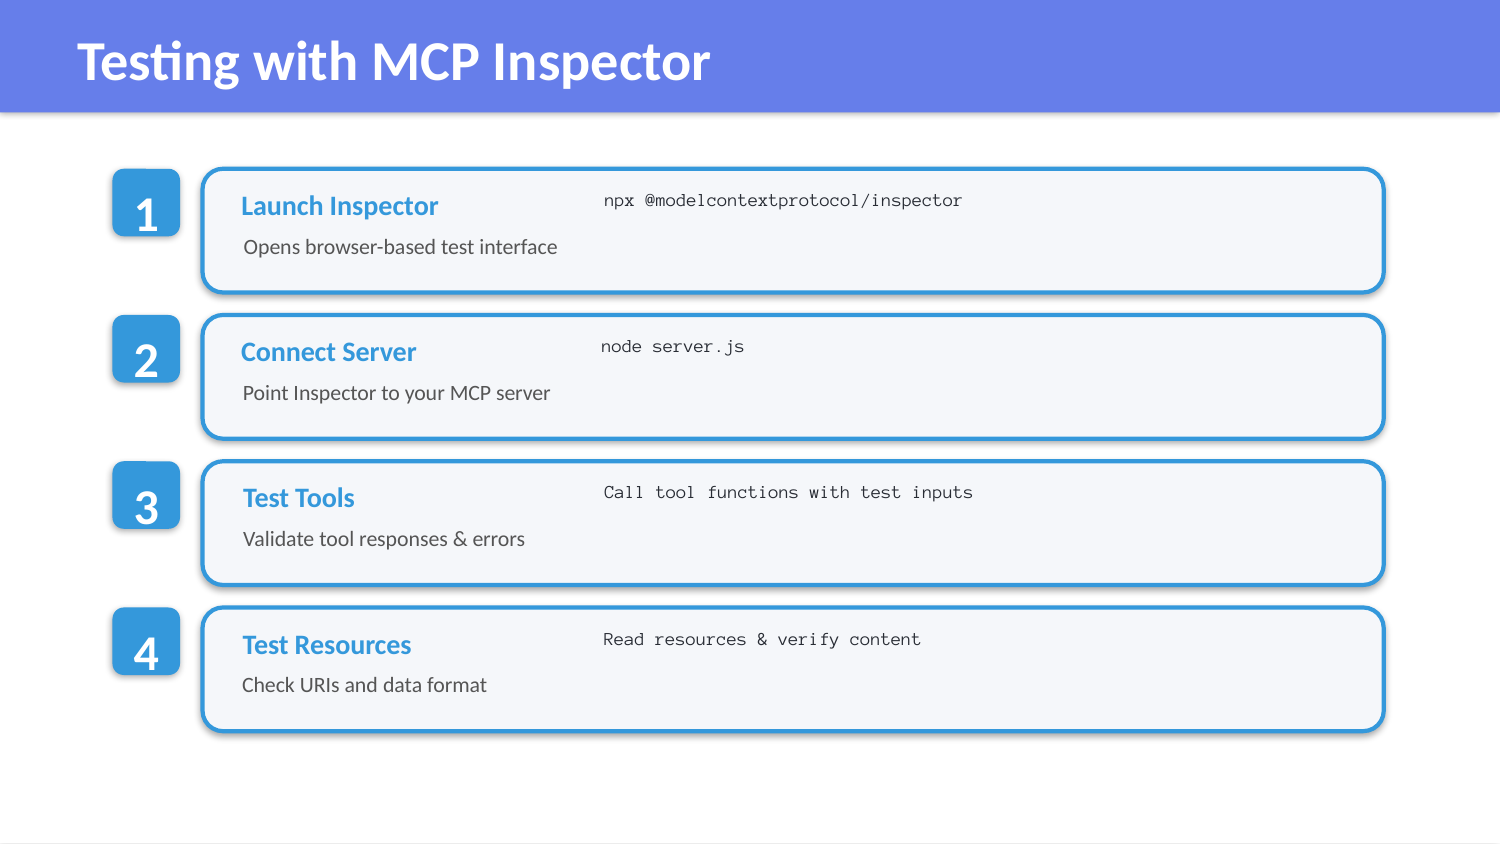

Testing with MCP Inspector

1
Launch Inspector
npx @modelcontextprotocol/inspector
Opens browser-based test interface

2
Connect Server
node server.js
Point Inspector to your MCP server

3
Test Tools
Call tool functions with test inputs
Validate tool responses & errors

4
Test Resources
Read resources & verify content
Check URIs and data format